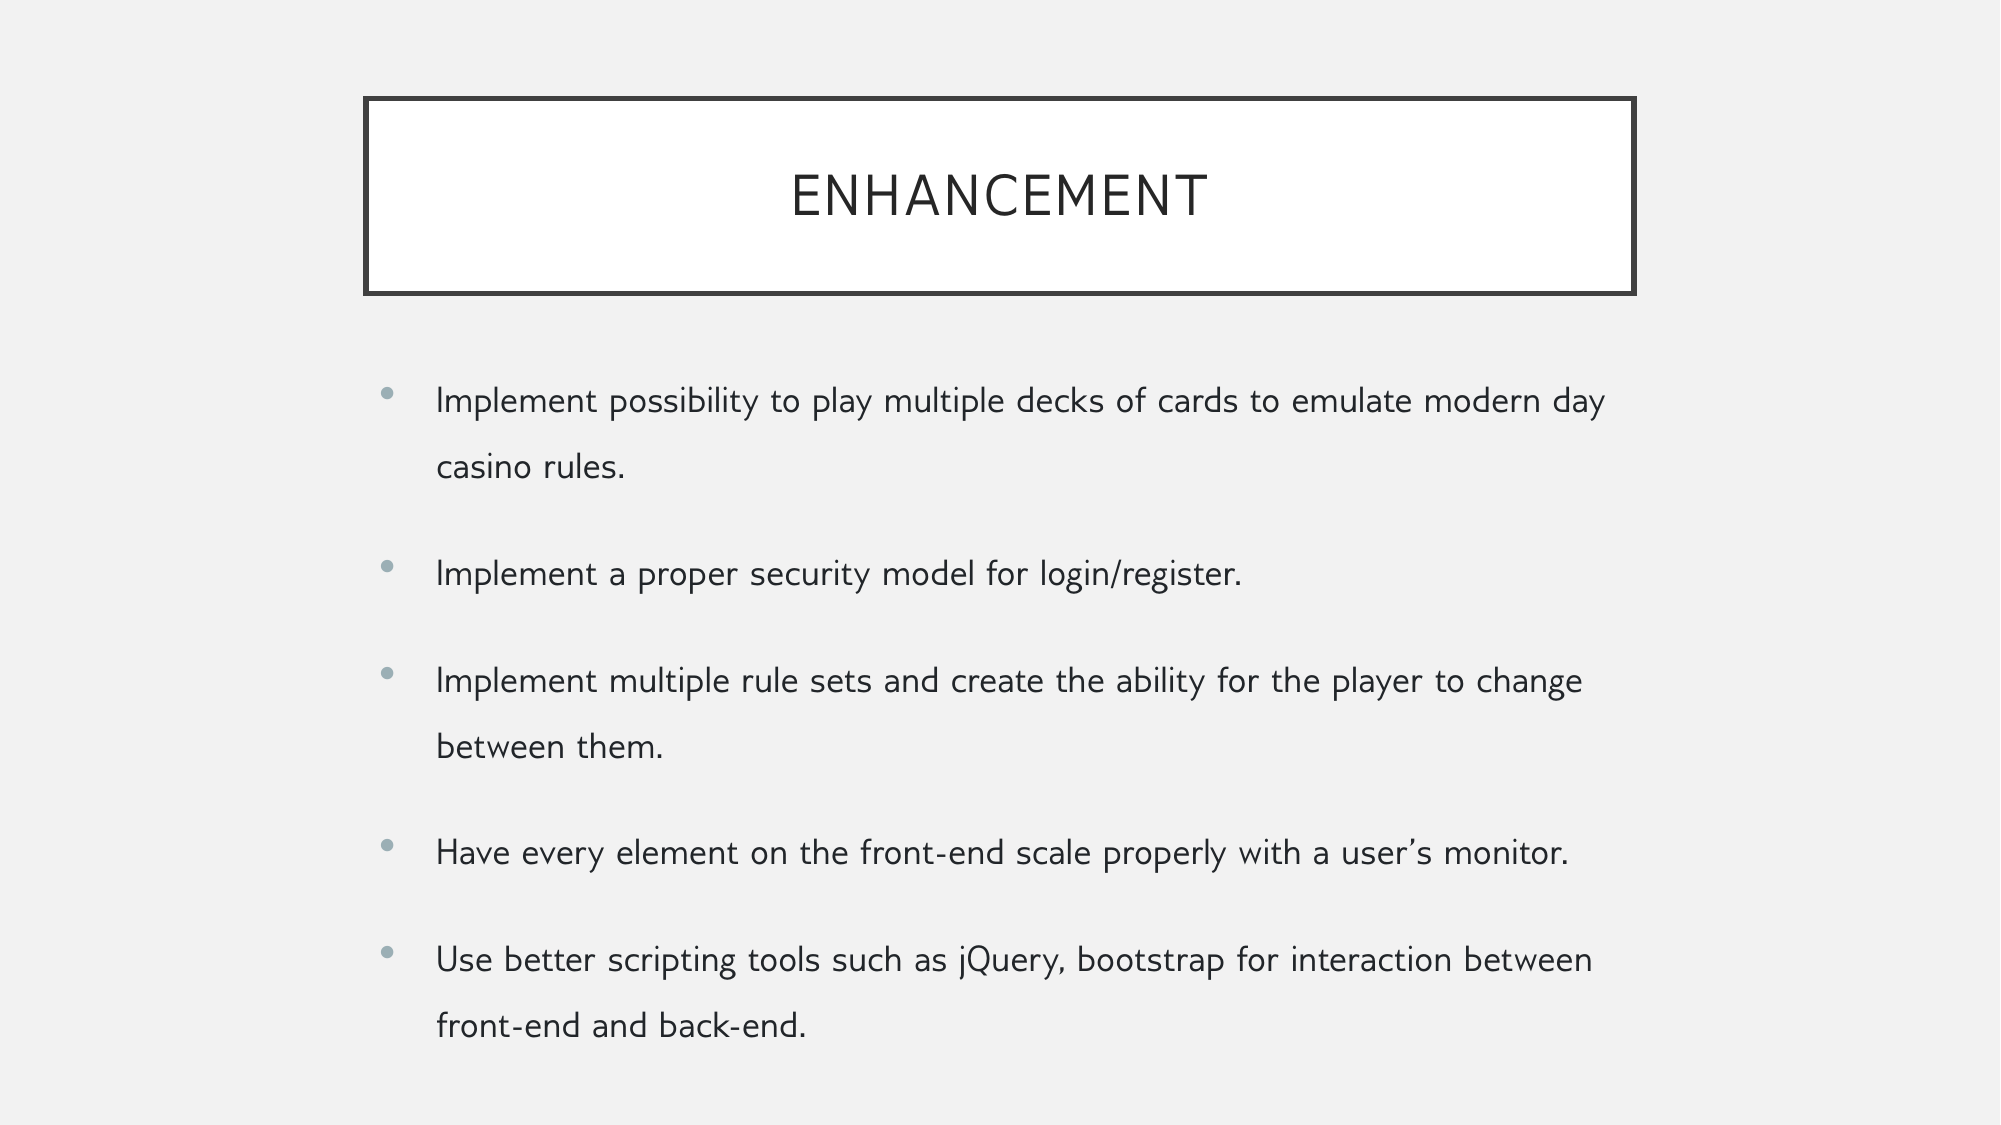

# Enhancement
Implement possibility to play multiple decks of cards to emulate modern day casino rules.
Implement a proper security model for login/register.
Implement multiple rule sets and create the ability for the player to change between them.
Have every element on the front-end scale properly with a user’s monitor.
Use better scripting tools such as jQuery, bootstrap for interaction between front-end and back-end.